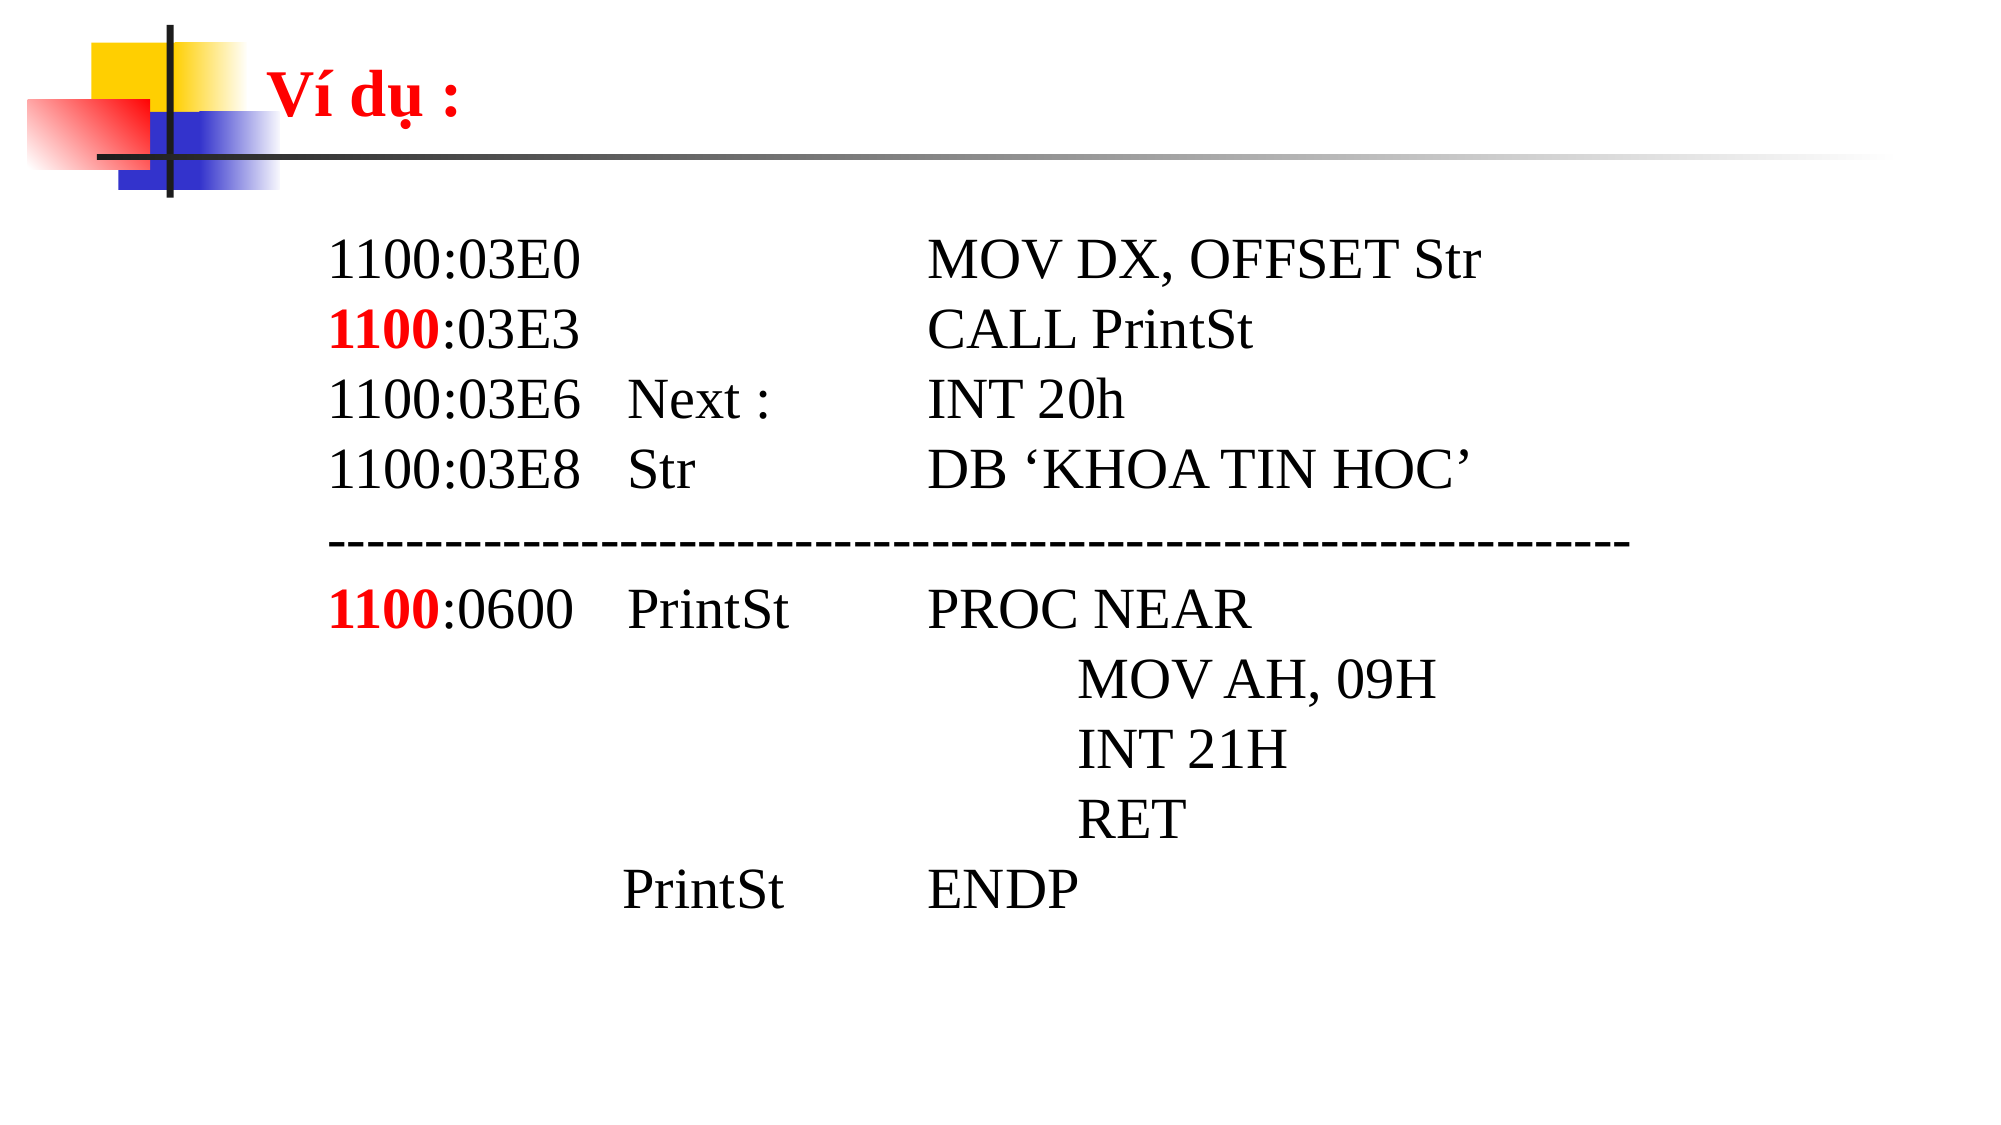

# Ví dụ :
1100:03E0			MOV DX, OFFSET Str
1100:03E3			CALL PrintSt
1100:03E6	Next : 	INT 20h
1100:03E8	Str		DB ‘KHOA TIN HOC’
-------------------------------------------------------------------
1100:0600	PrintSt	PROC NEAR
					MOV AH, 09H
					INT 21H
					RET
	          PrintSt	ENDP